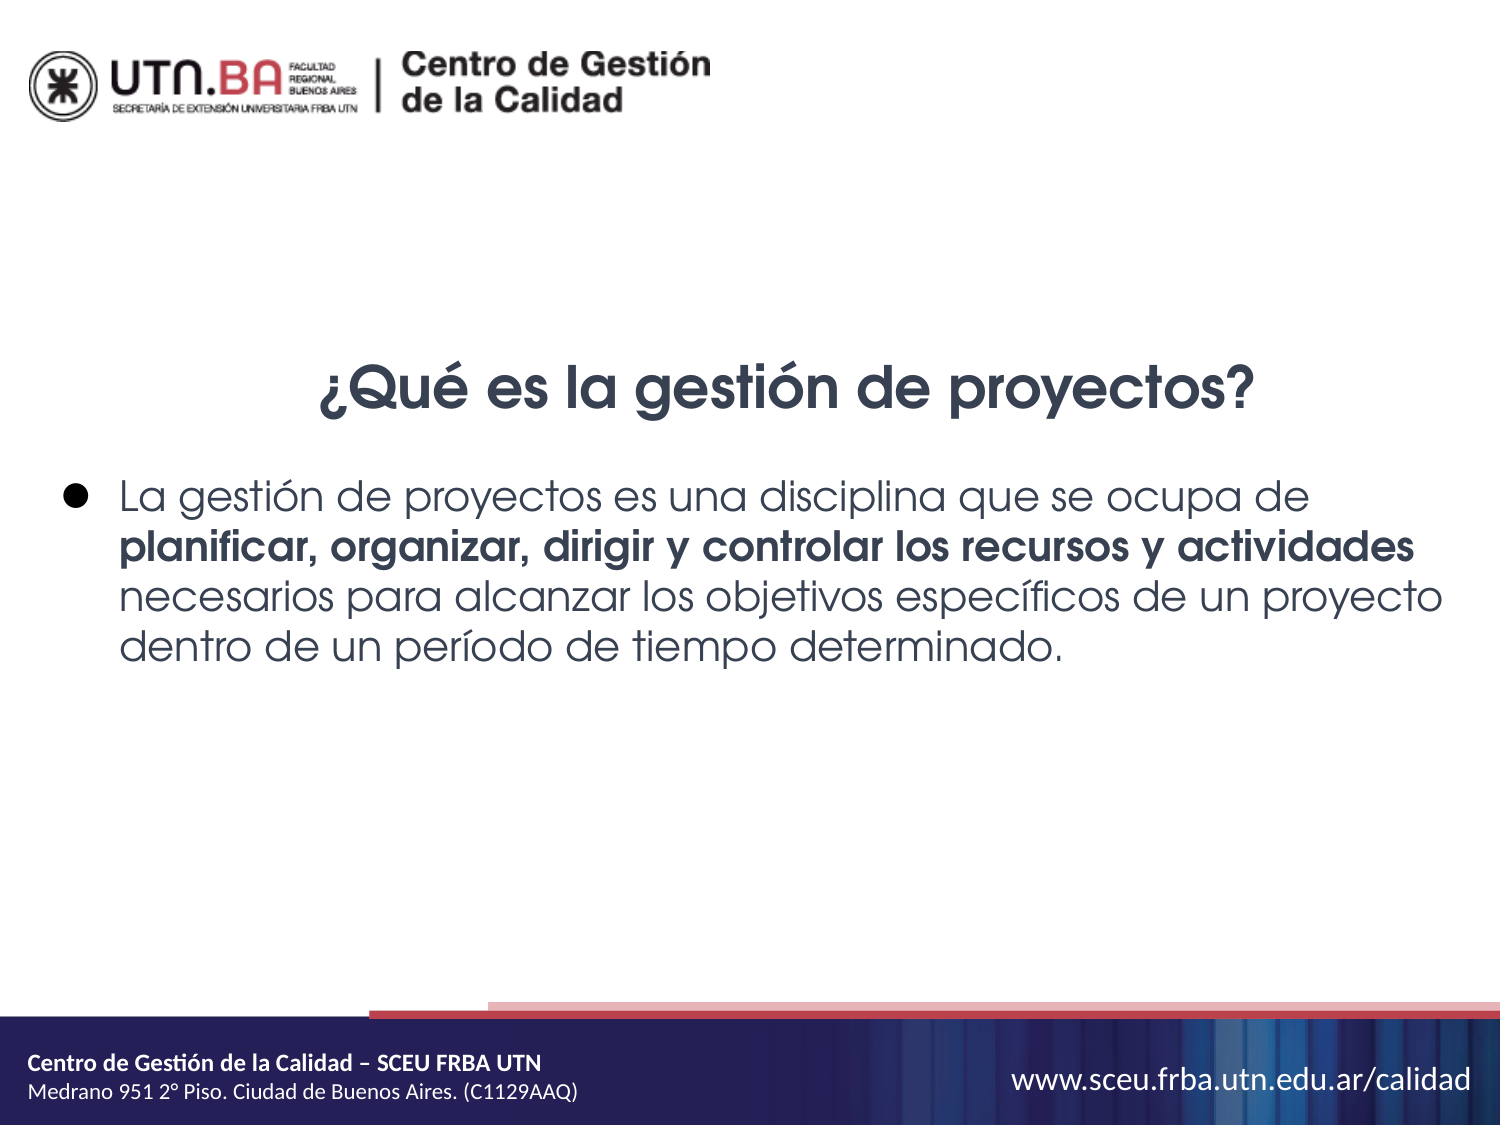

¿Qué es la gestión de proyectos?

La gestión de proyectos es una disciplina que se ocupa de planificar, organizar, dirigir y controlar los recursos y actividades necesarios para alcanzar los objetivos específicos de un proyecto dentro de un período de tiempo determinado.